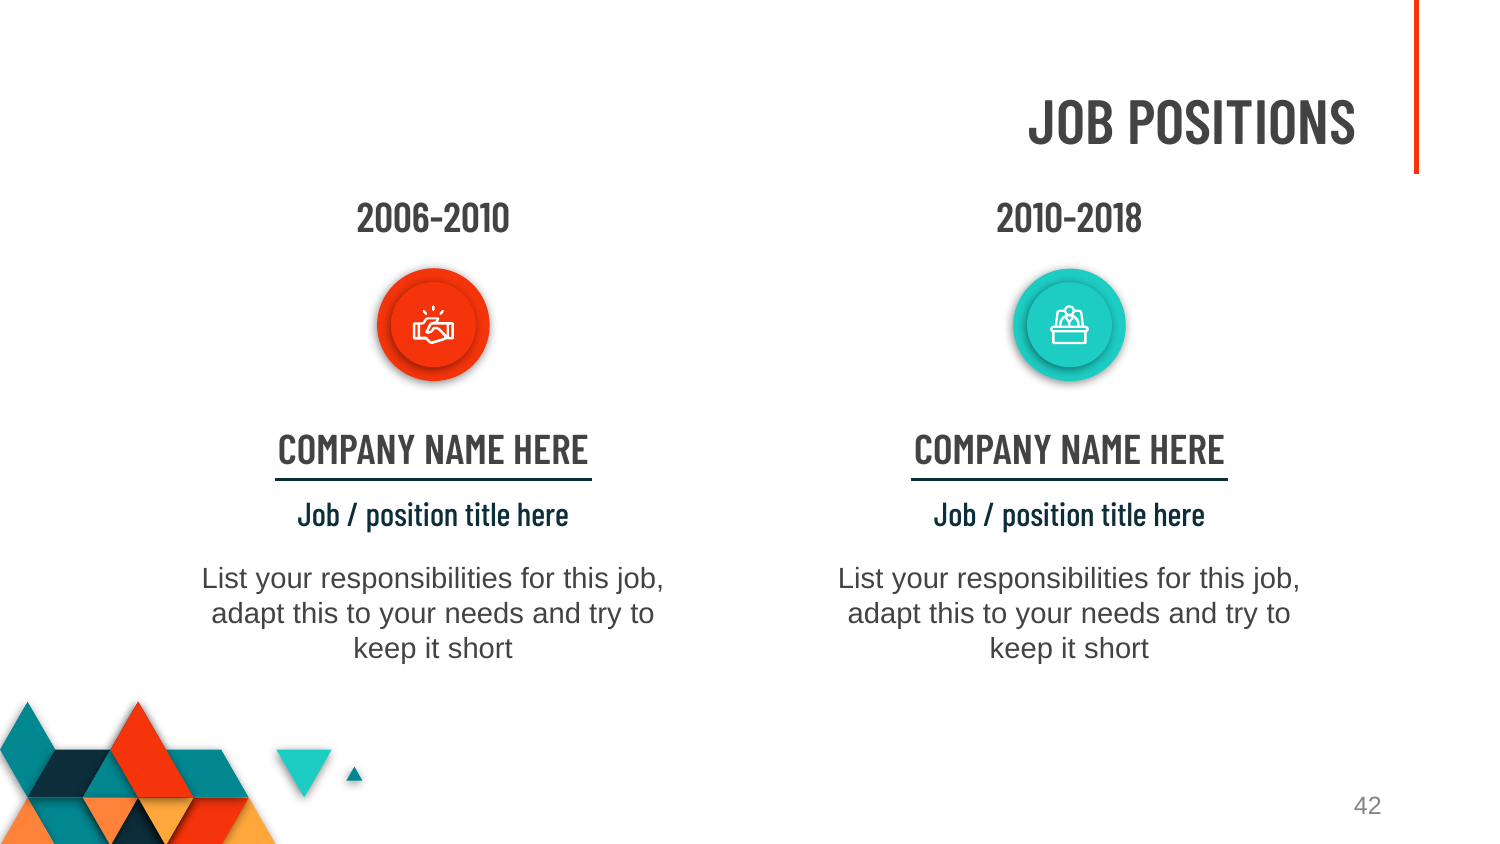

JOB POSITIONS
# 2006-2010
2010-2018

COMPANY NAME HERE
COMPANY NAME HERE
Job / position title here
Job / position title here
List your responsibilities for this job, adapt this to your needs and try to keep it short
List your responsibilities for this job, adapt this to your needs and try to keep it short
42